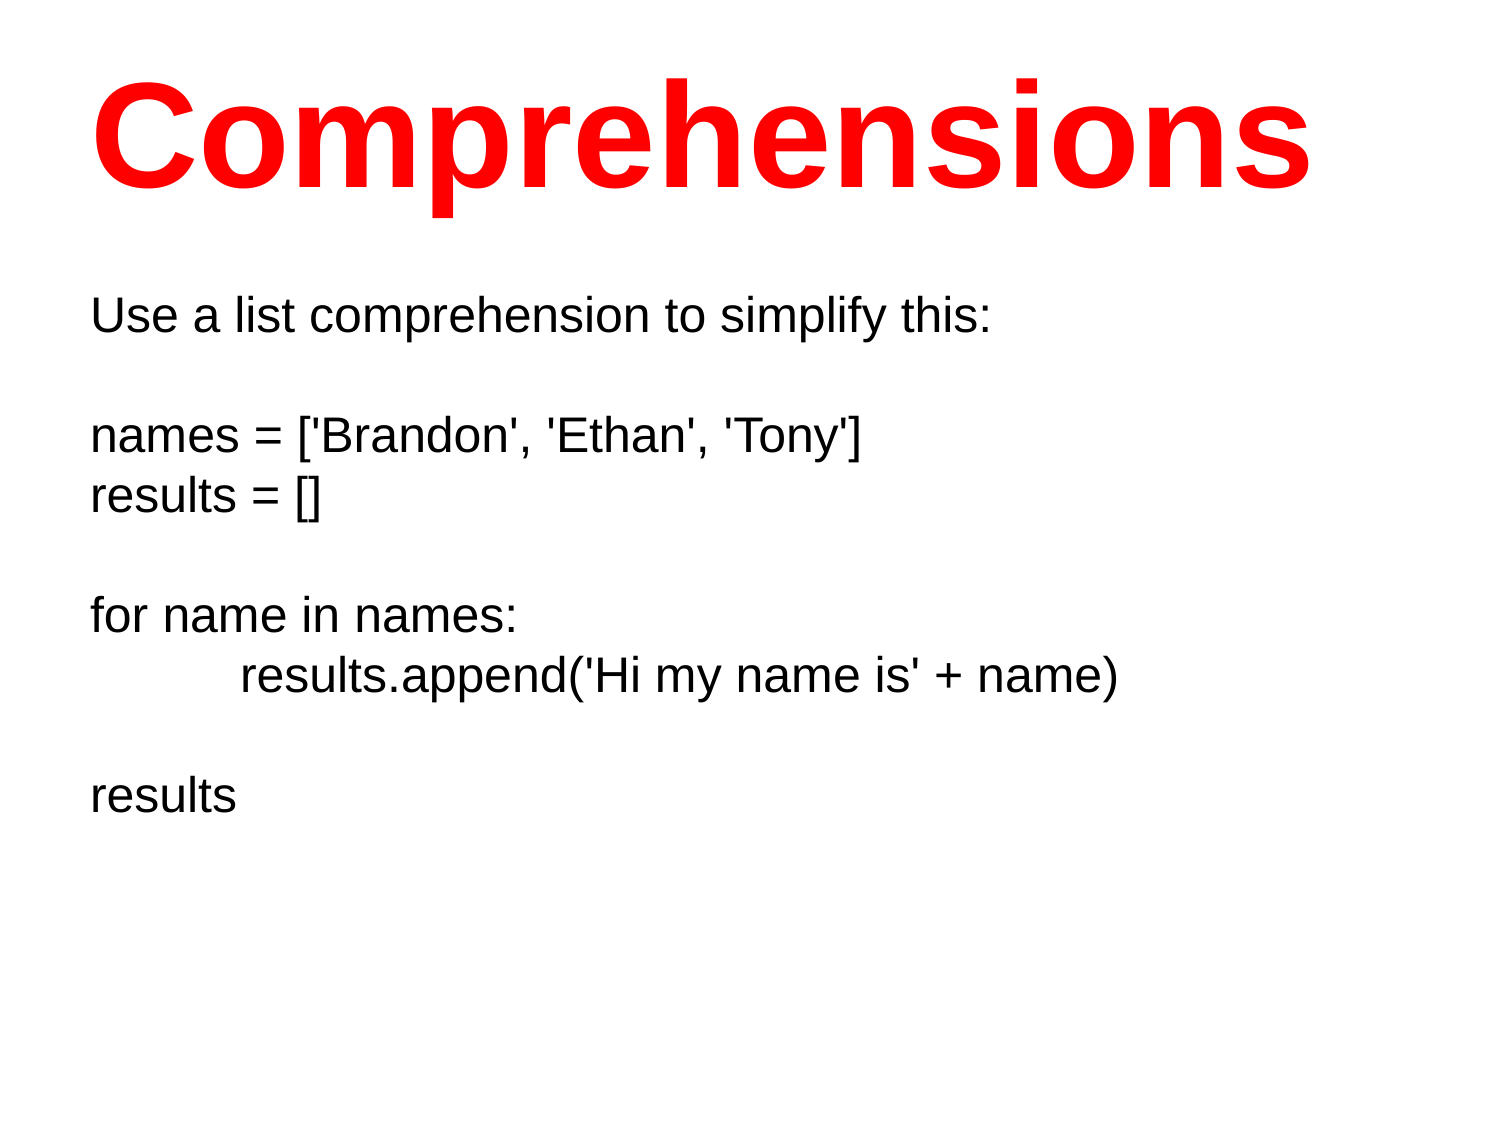

# Comprehensions
Use a list comprehension to simplify this:

names = ['Brandon', 'Ethan', 'Tony']
results = []

for name in names:
	results.append('Hi my name is' + name)

results